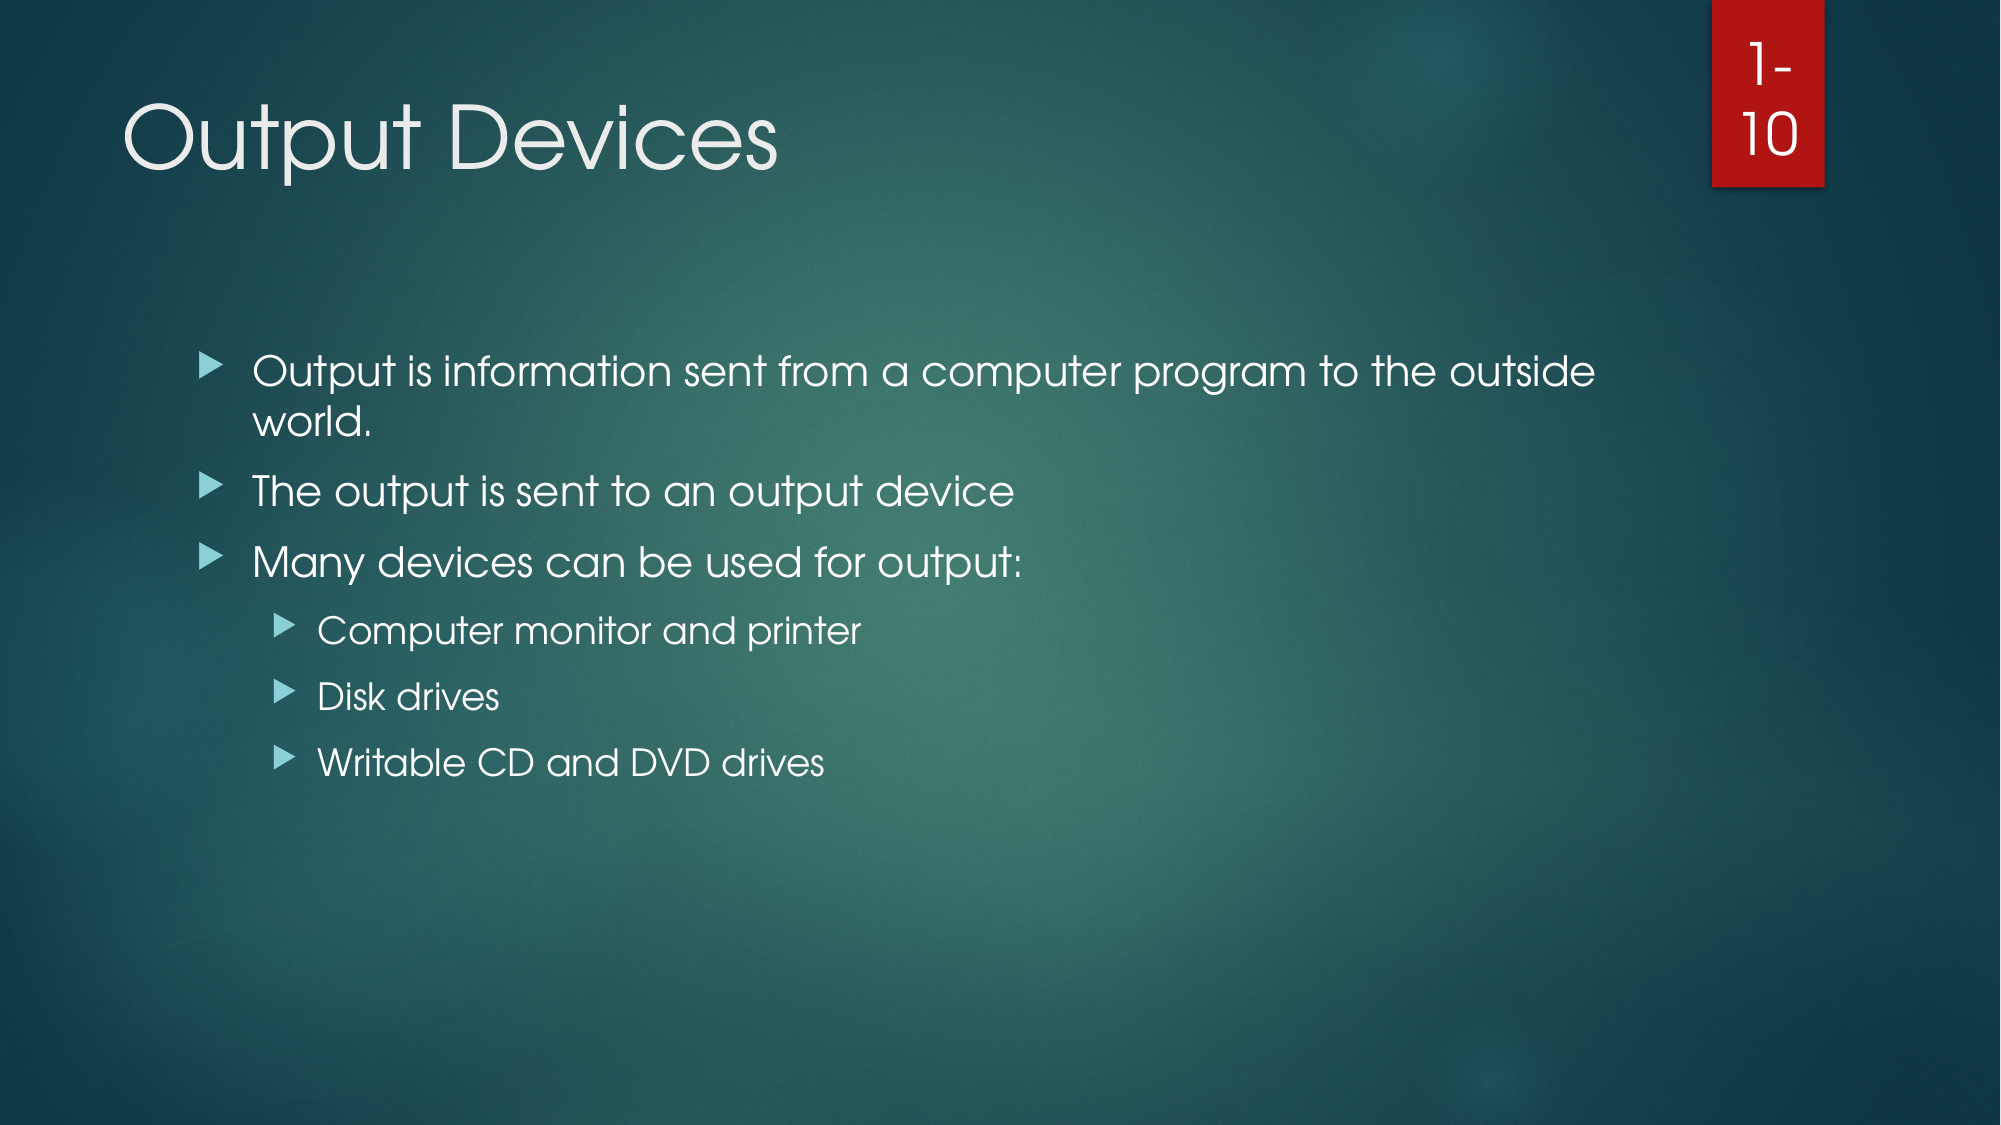

1-10
# Output Devices
Output is information sent from a computer program to the outside world.
The output is sent to an output device
Many devices can be used for output:
Computer monitor and printer
Disk drives
Writable CD and DVD drives